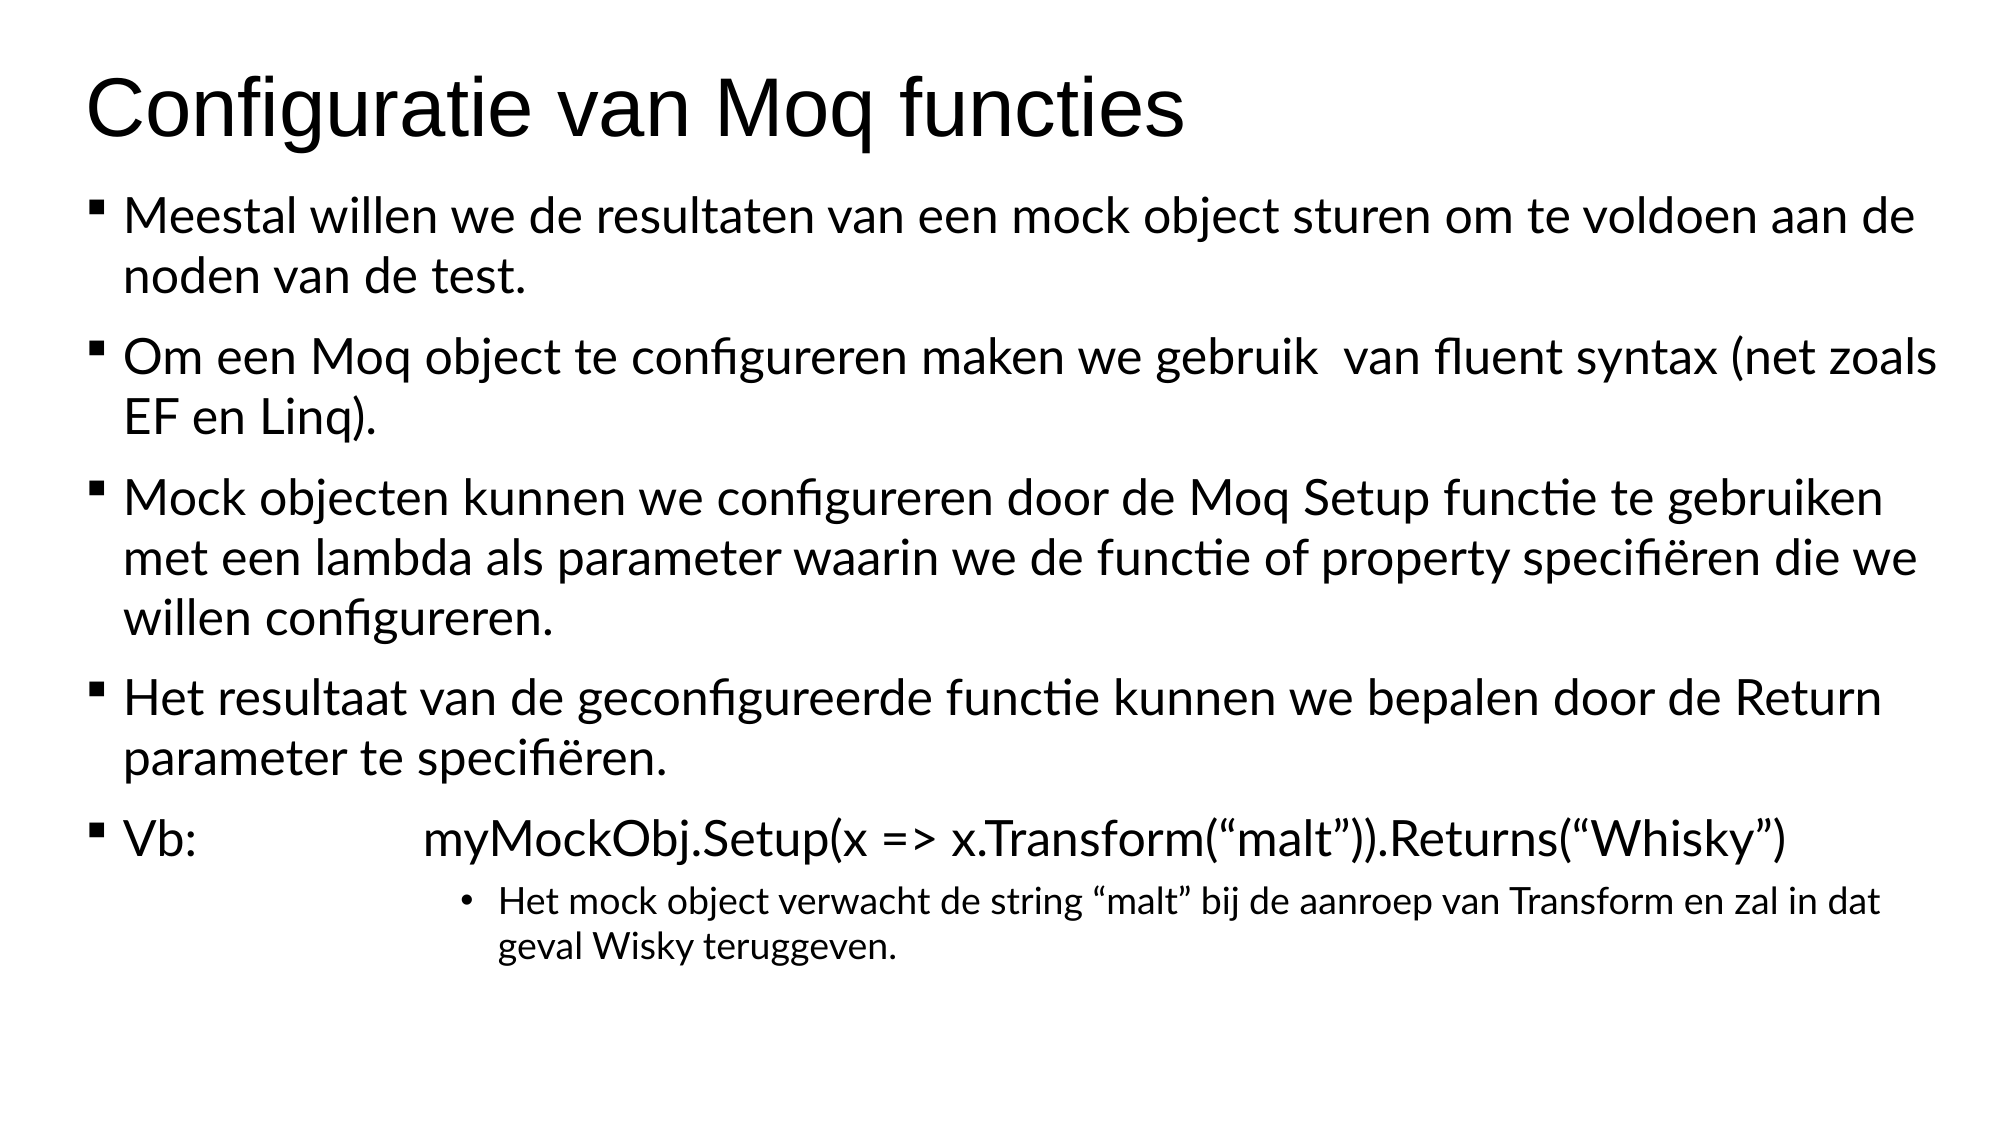

# Configuratie van Moq functies
Meestal willen we de resultaten van een mock object sturen om te voldoen aan de noden van de test.
Om een Moq object te configureren maken we gebruik  van fluent syntax (net zoals EF en Linq).
Mock objecten kunnen we configureren door de Moq Setup functie te gebruiken met een lambda als parameter waarin we de functie of property specifiëren die we willen configureren.
Het resultaat van de geconfigureerde functie kunnen we bepalen door de Return parameter te specifiëren.
Vb: 		myMockObj.Setup(x => x.Transform(“malt”)).Returns(“Whisky”)
Het mock object verwacht de string “malt” bij de aanroep van Transform en zal in dat geval Wisky teruggeven.